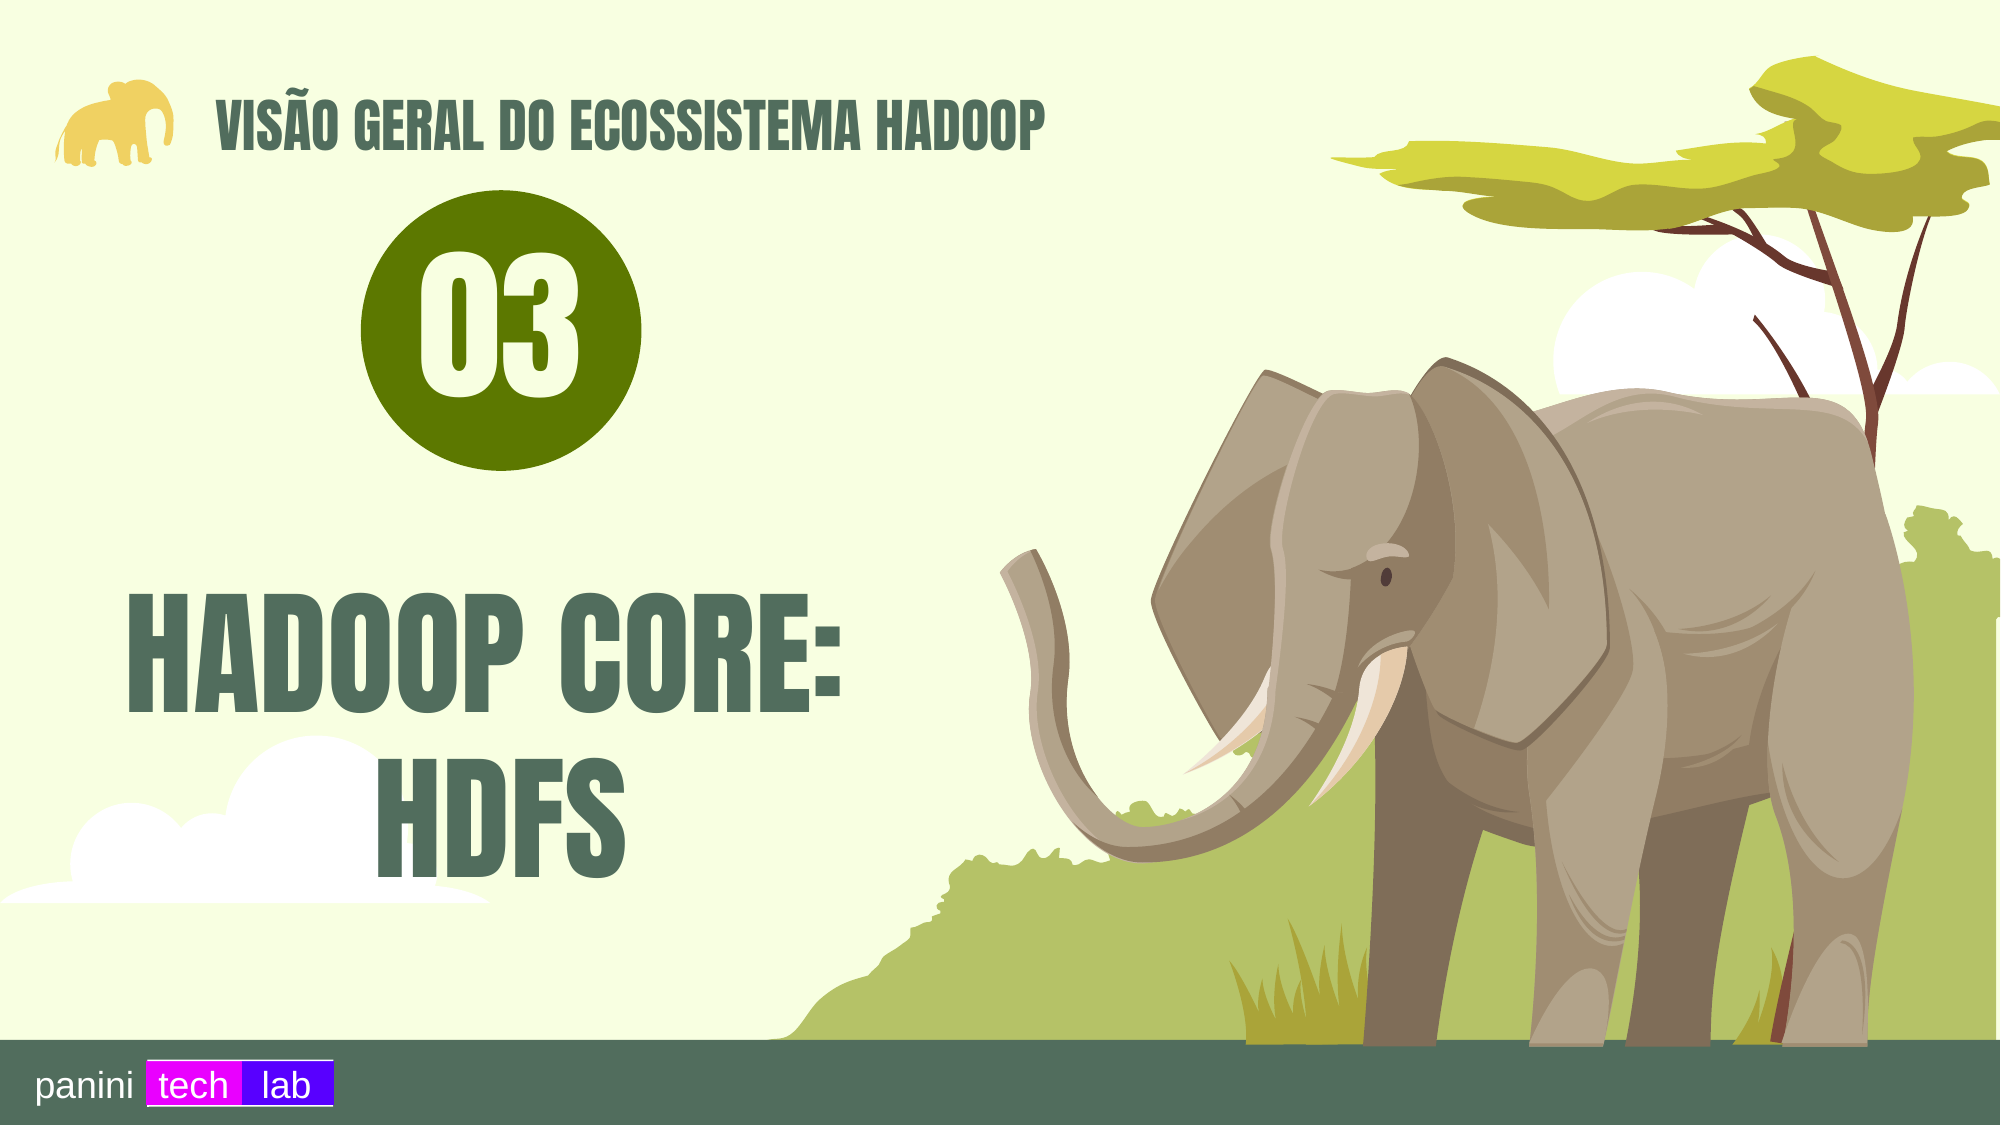

VISÃO GERAL DO ECOSSISTEMA HADOOP

03
# HADOOP CORE: HDFS

panini
tech
lab